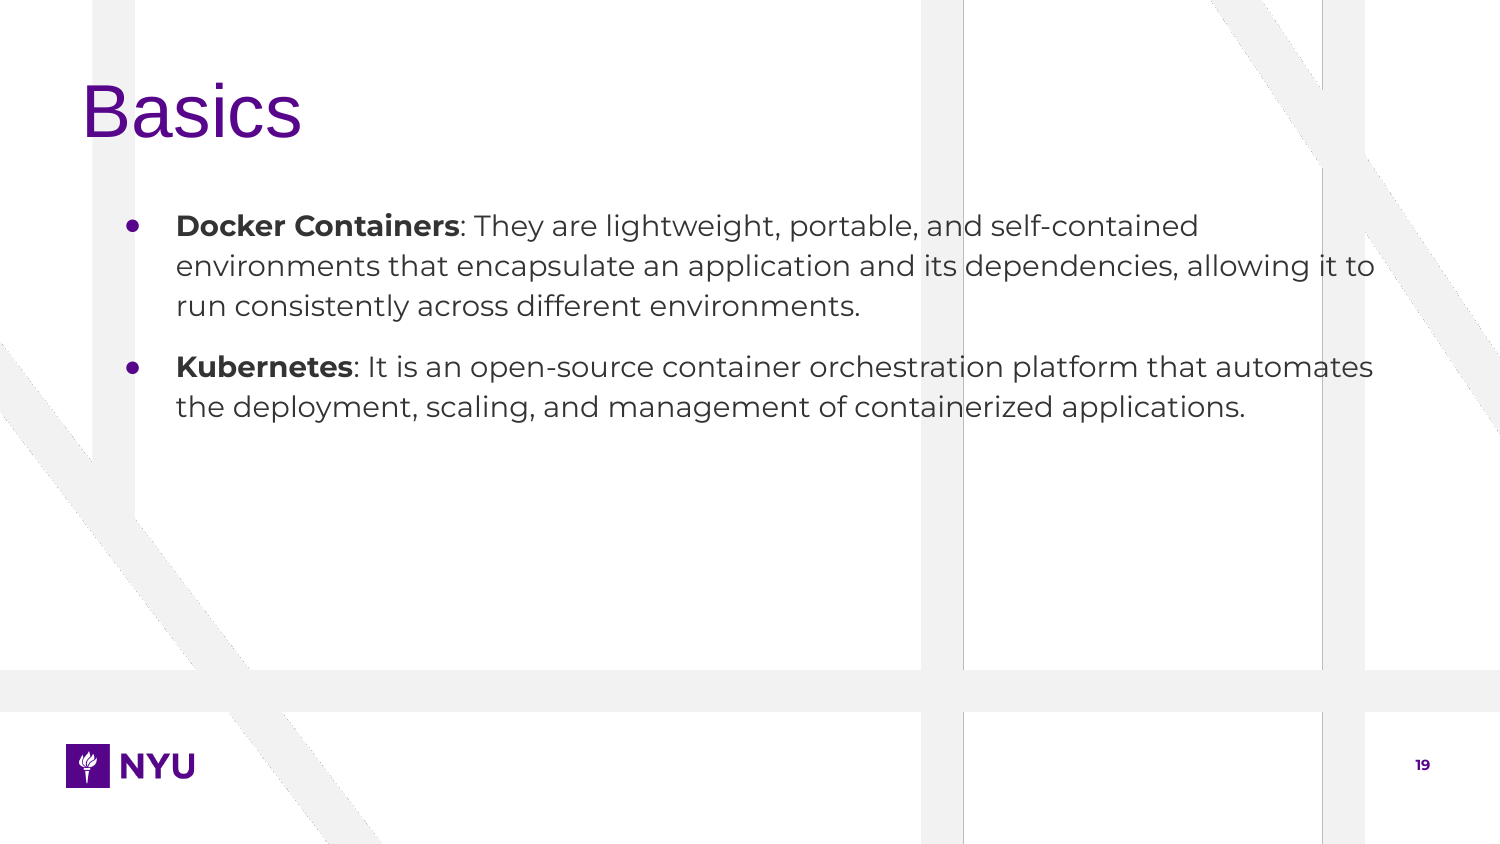

# Basics
Docker Containers: They are lightweight, portable, and self-contained environments that encapsulate an application and its dependencies, allowing it to run consistently across different environments.
Kubernetes: It is an open-source container orchestration platform that automates the deployment, scaling, and management of containerized applications.